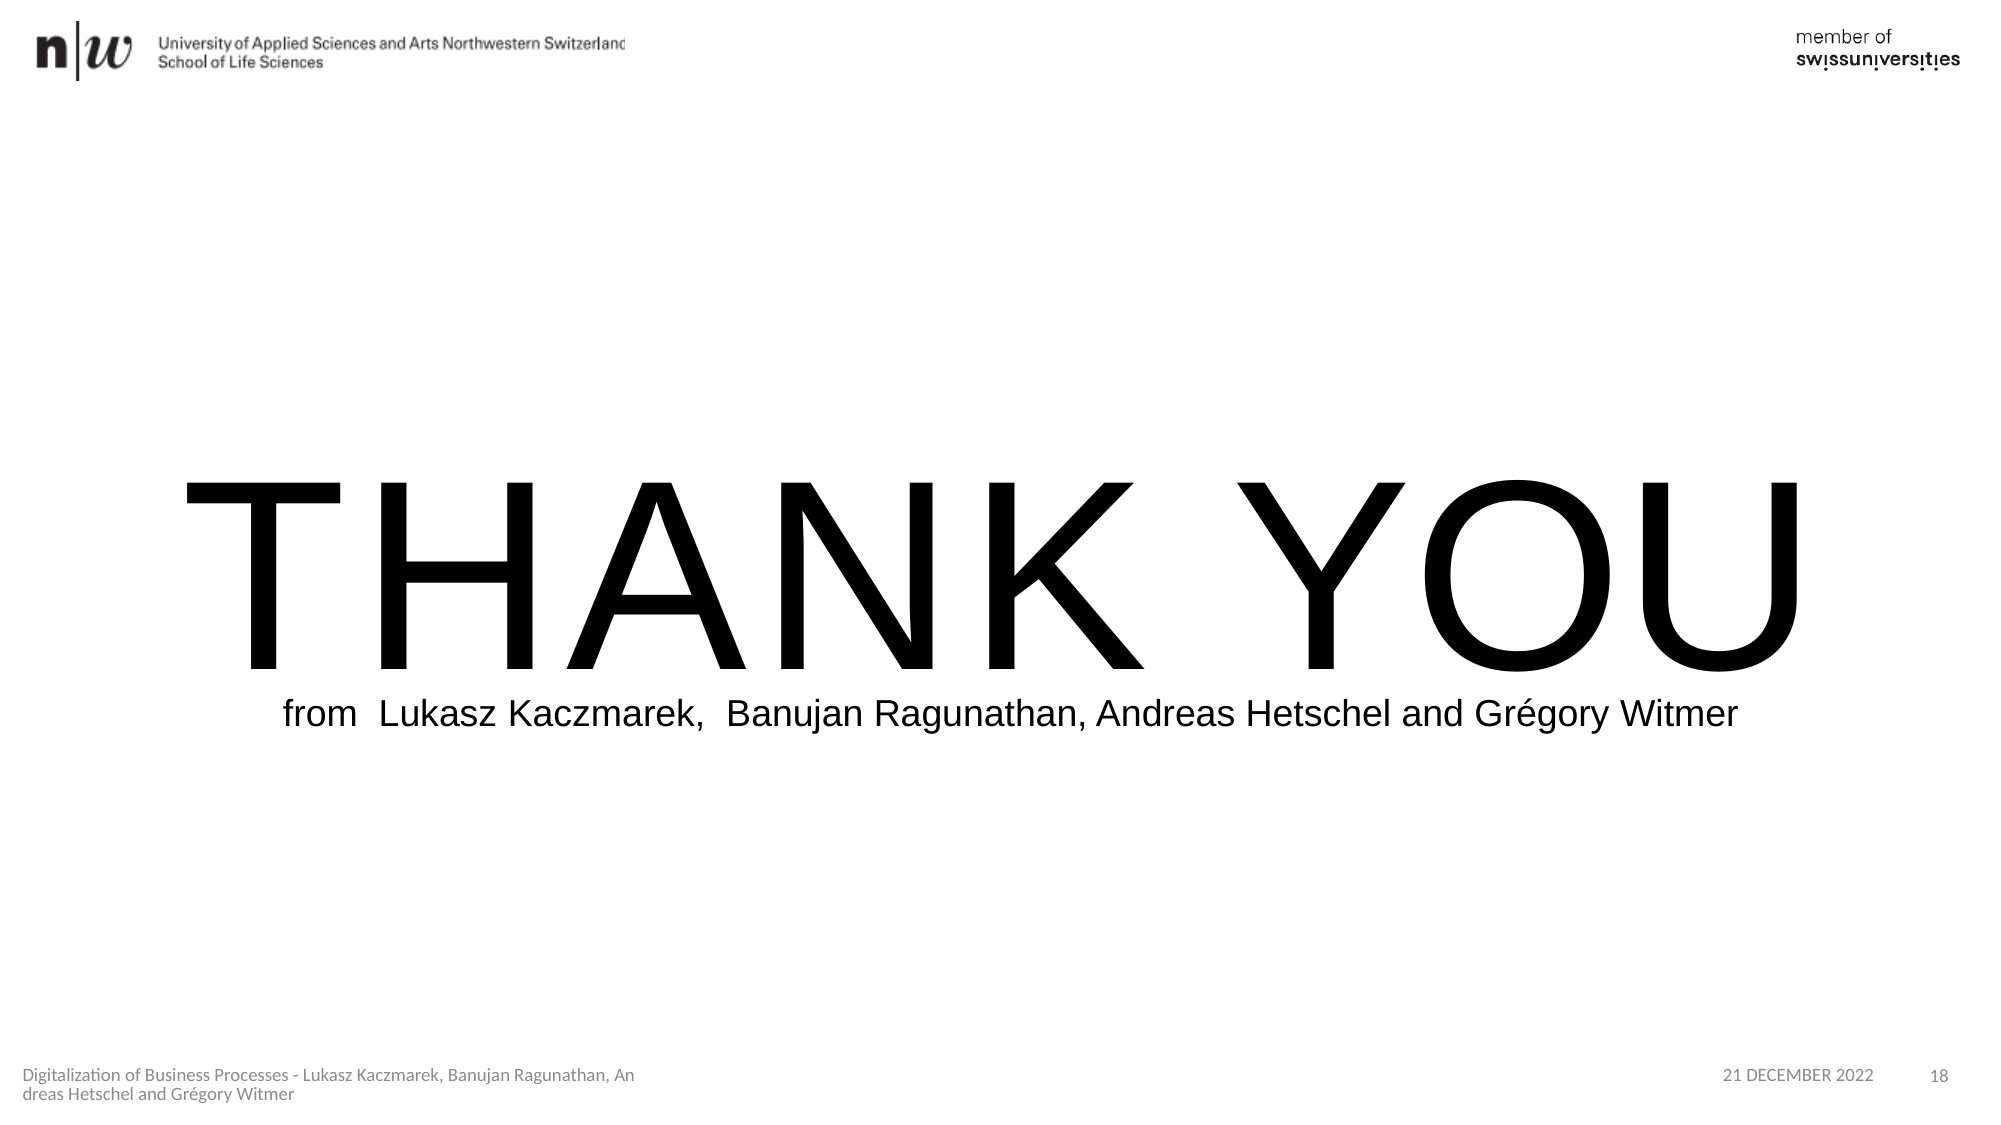

THANK YOU
from  Lukasz Kaczmarek,  Banujan Ragunathan, Andreas Hetschel and Grégory Witmer

Digitalization of Business Processes - Lukasz Kaczmarek, Banujan Ragunathan, Andreas Hetschel and Grégory Witmer
21 DECEMBER 2022
18